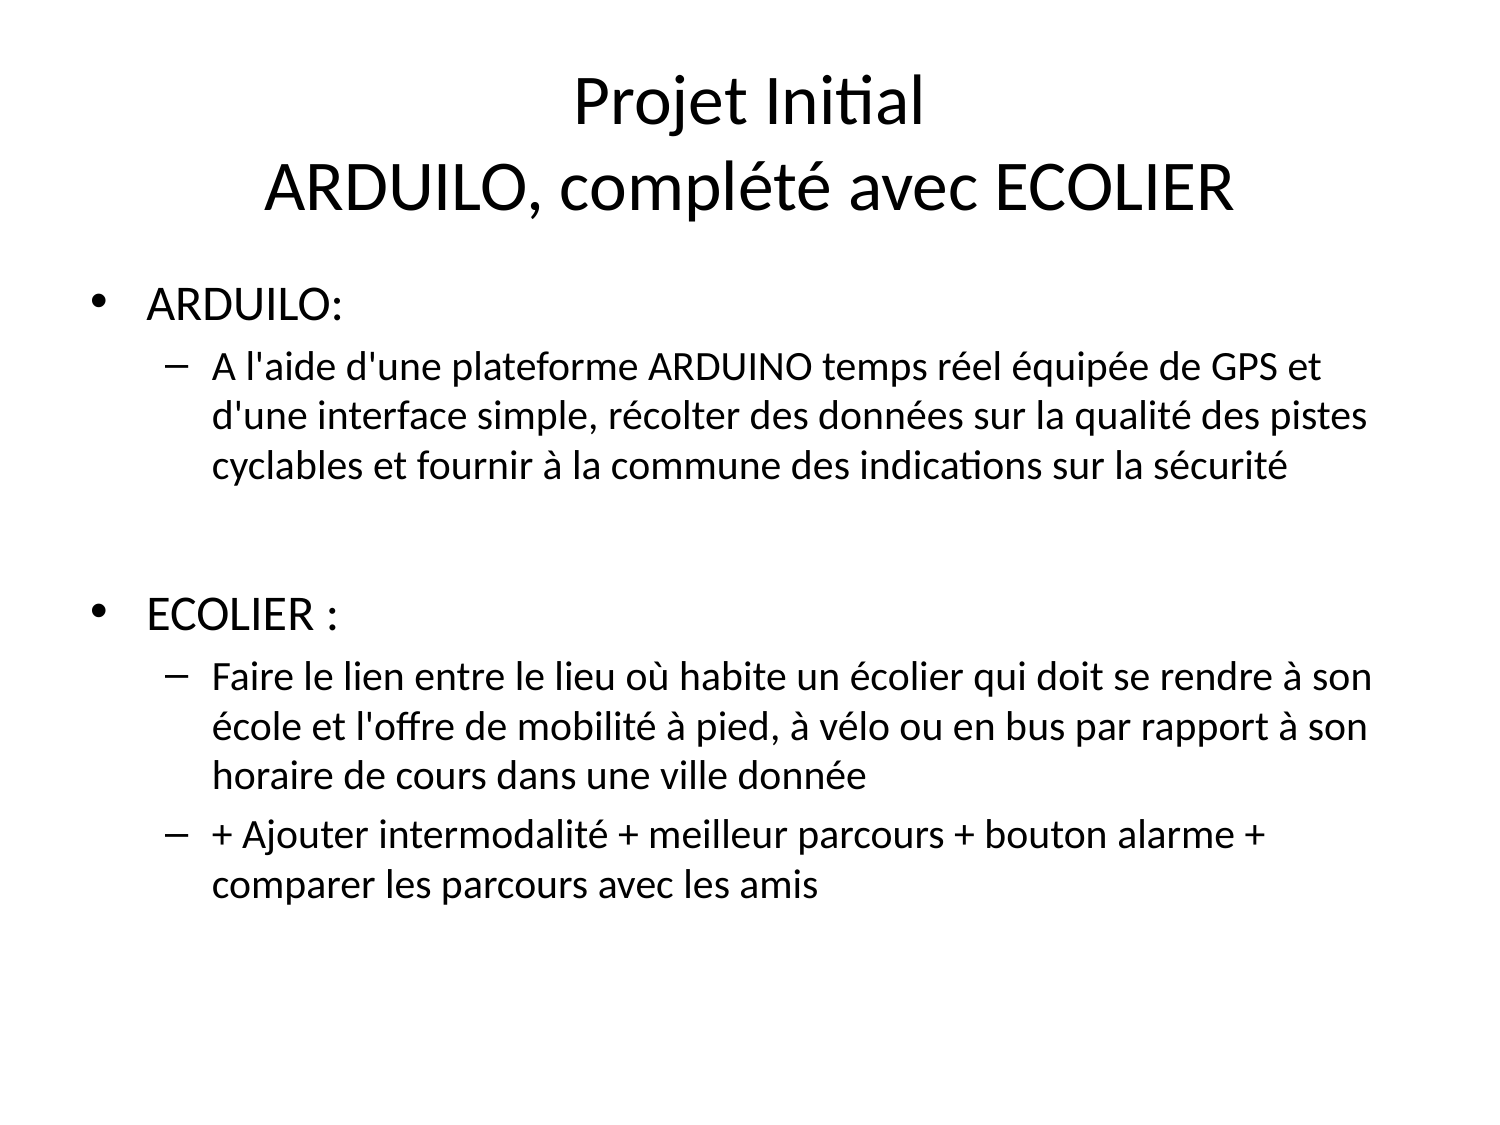

# Projet Initial ARDUILO, complété avec ECOLIER
ARDUILO:
A l'aide d'une plateforme ARDUINO temps réel équipée de GPS et d'une interface simple, récolter des données sur la qualité des pistes cyclables et fournir à la commune des indications sur la sécurité

ECOLIER :
Faire le lien entre le lieu où habite un écolier qui doit se rendre à son école et l'offre de mobilité à pied, à vélo ou en bus par rapport à son horaire de cours dans une ville donnée
+ Ajouter intermodalité + meilleur parcours + bouton alarme + comparer les parcours avec les amis